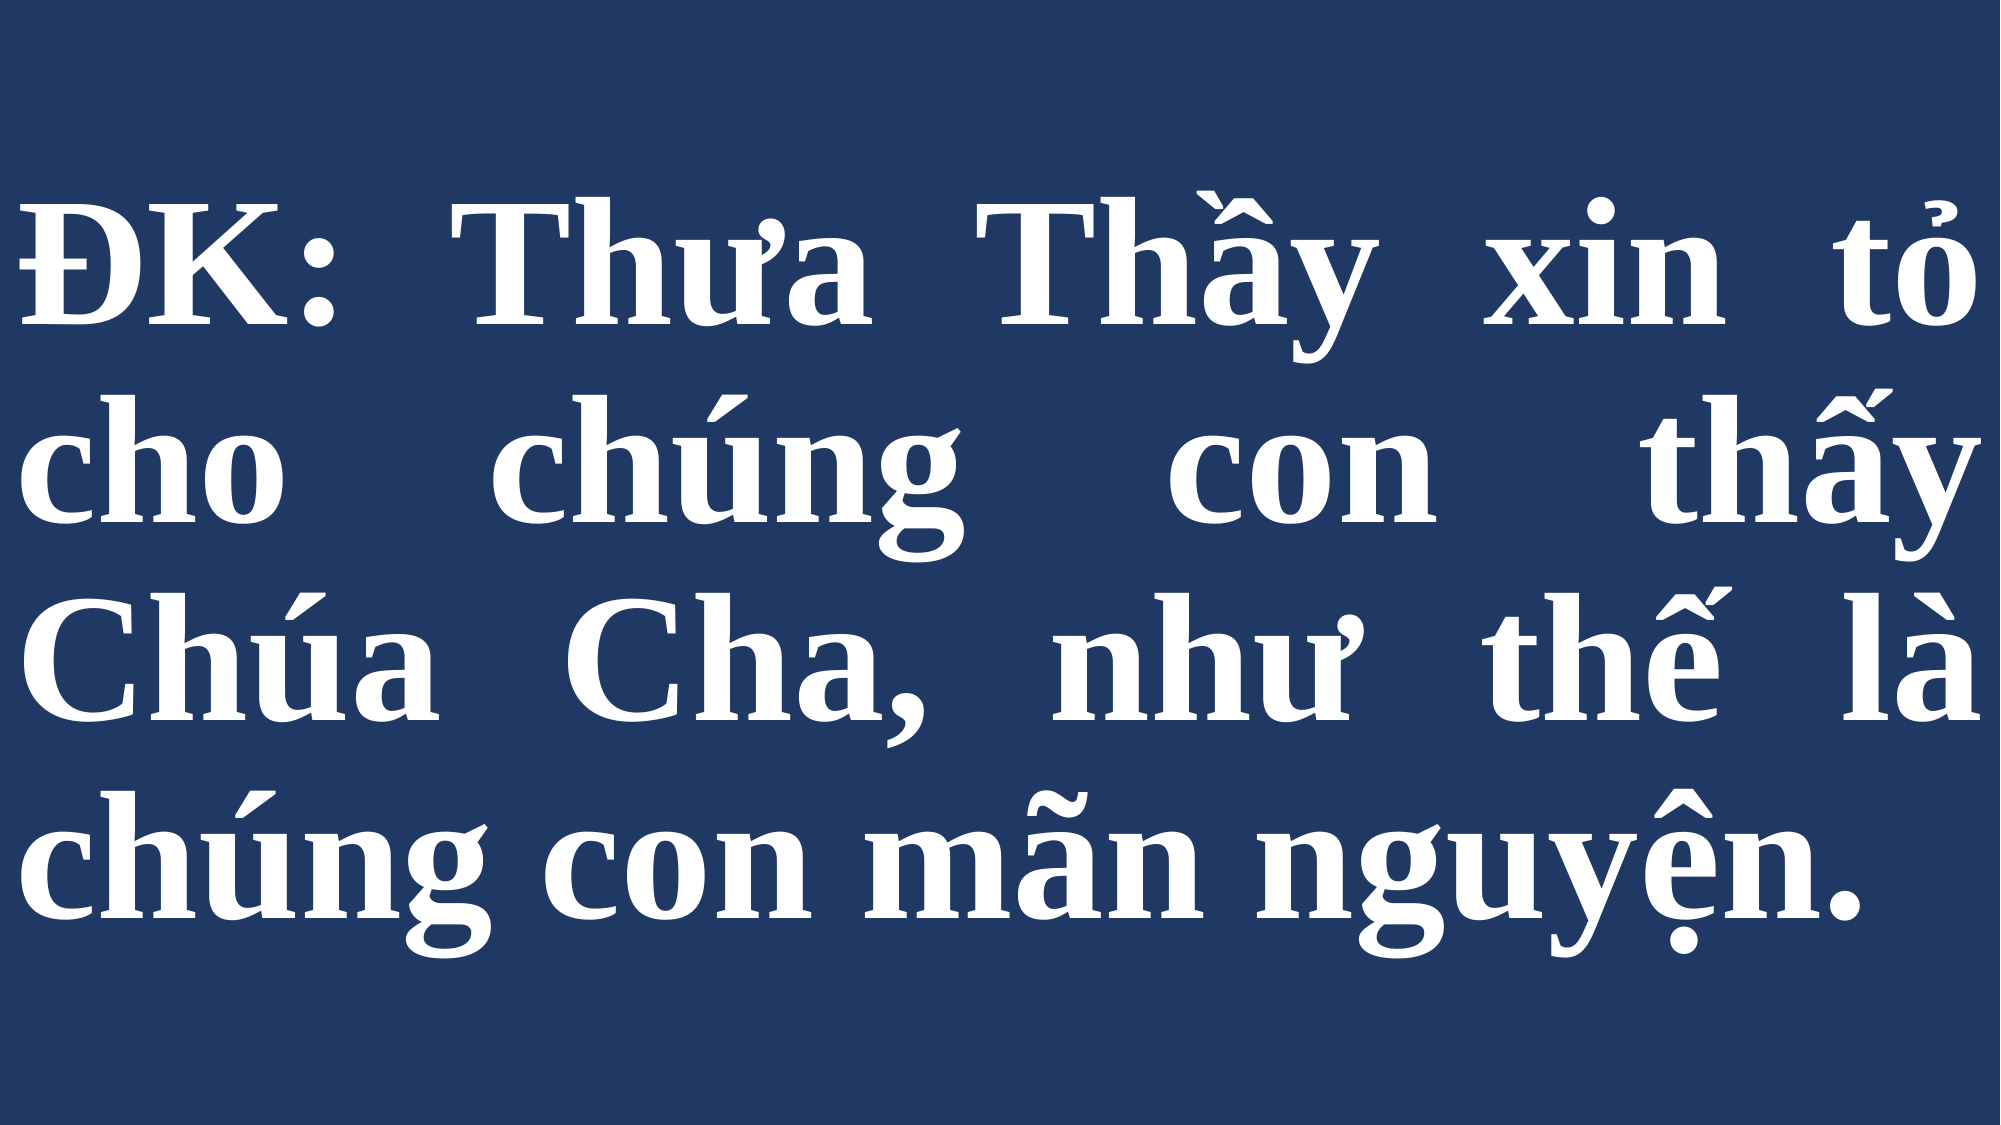

# ĐK: Thưa Thầy xin tỏ cho chúng con thấy Chúa Cha, như thế là chúng con mãn nguyện.